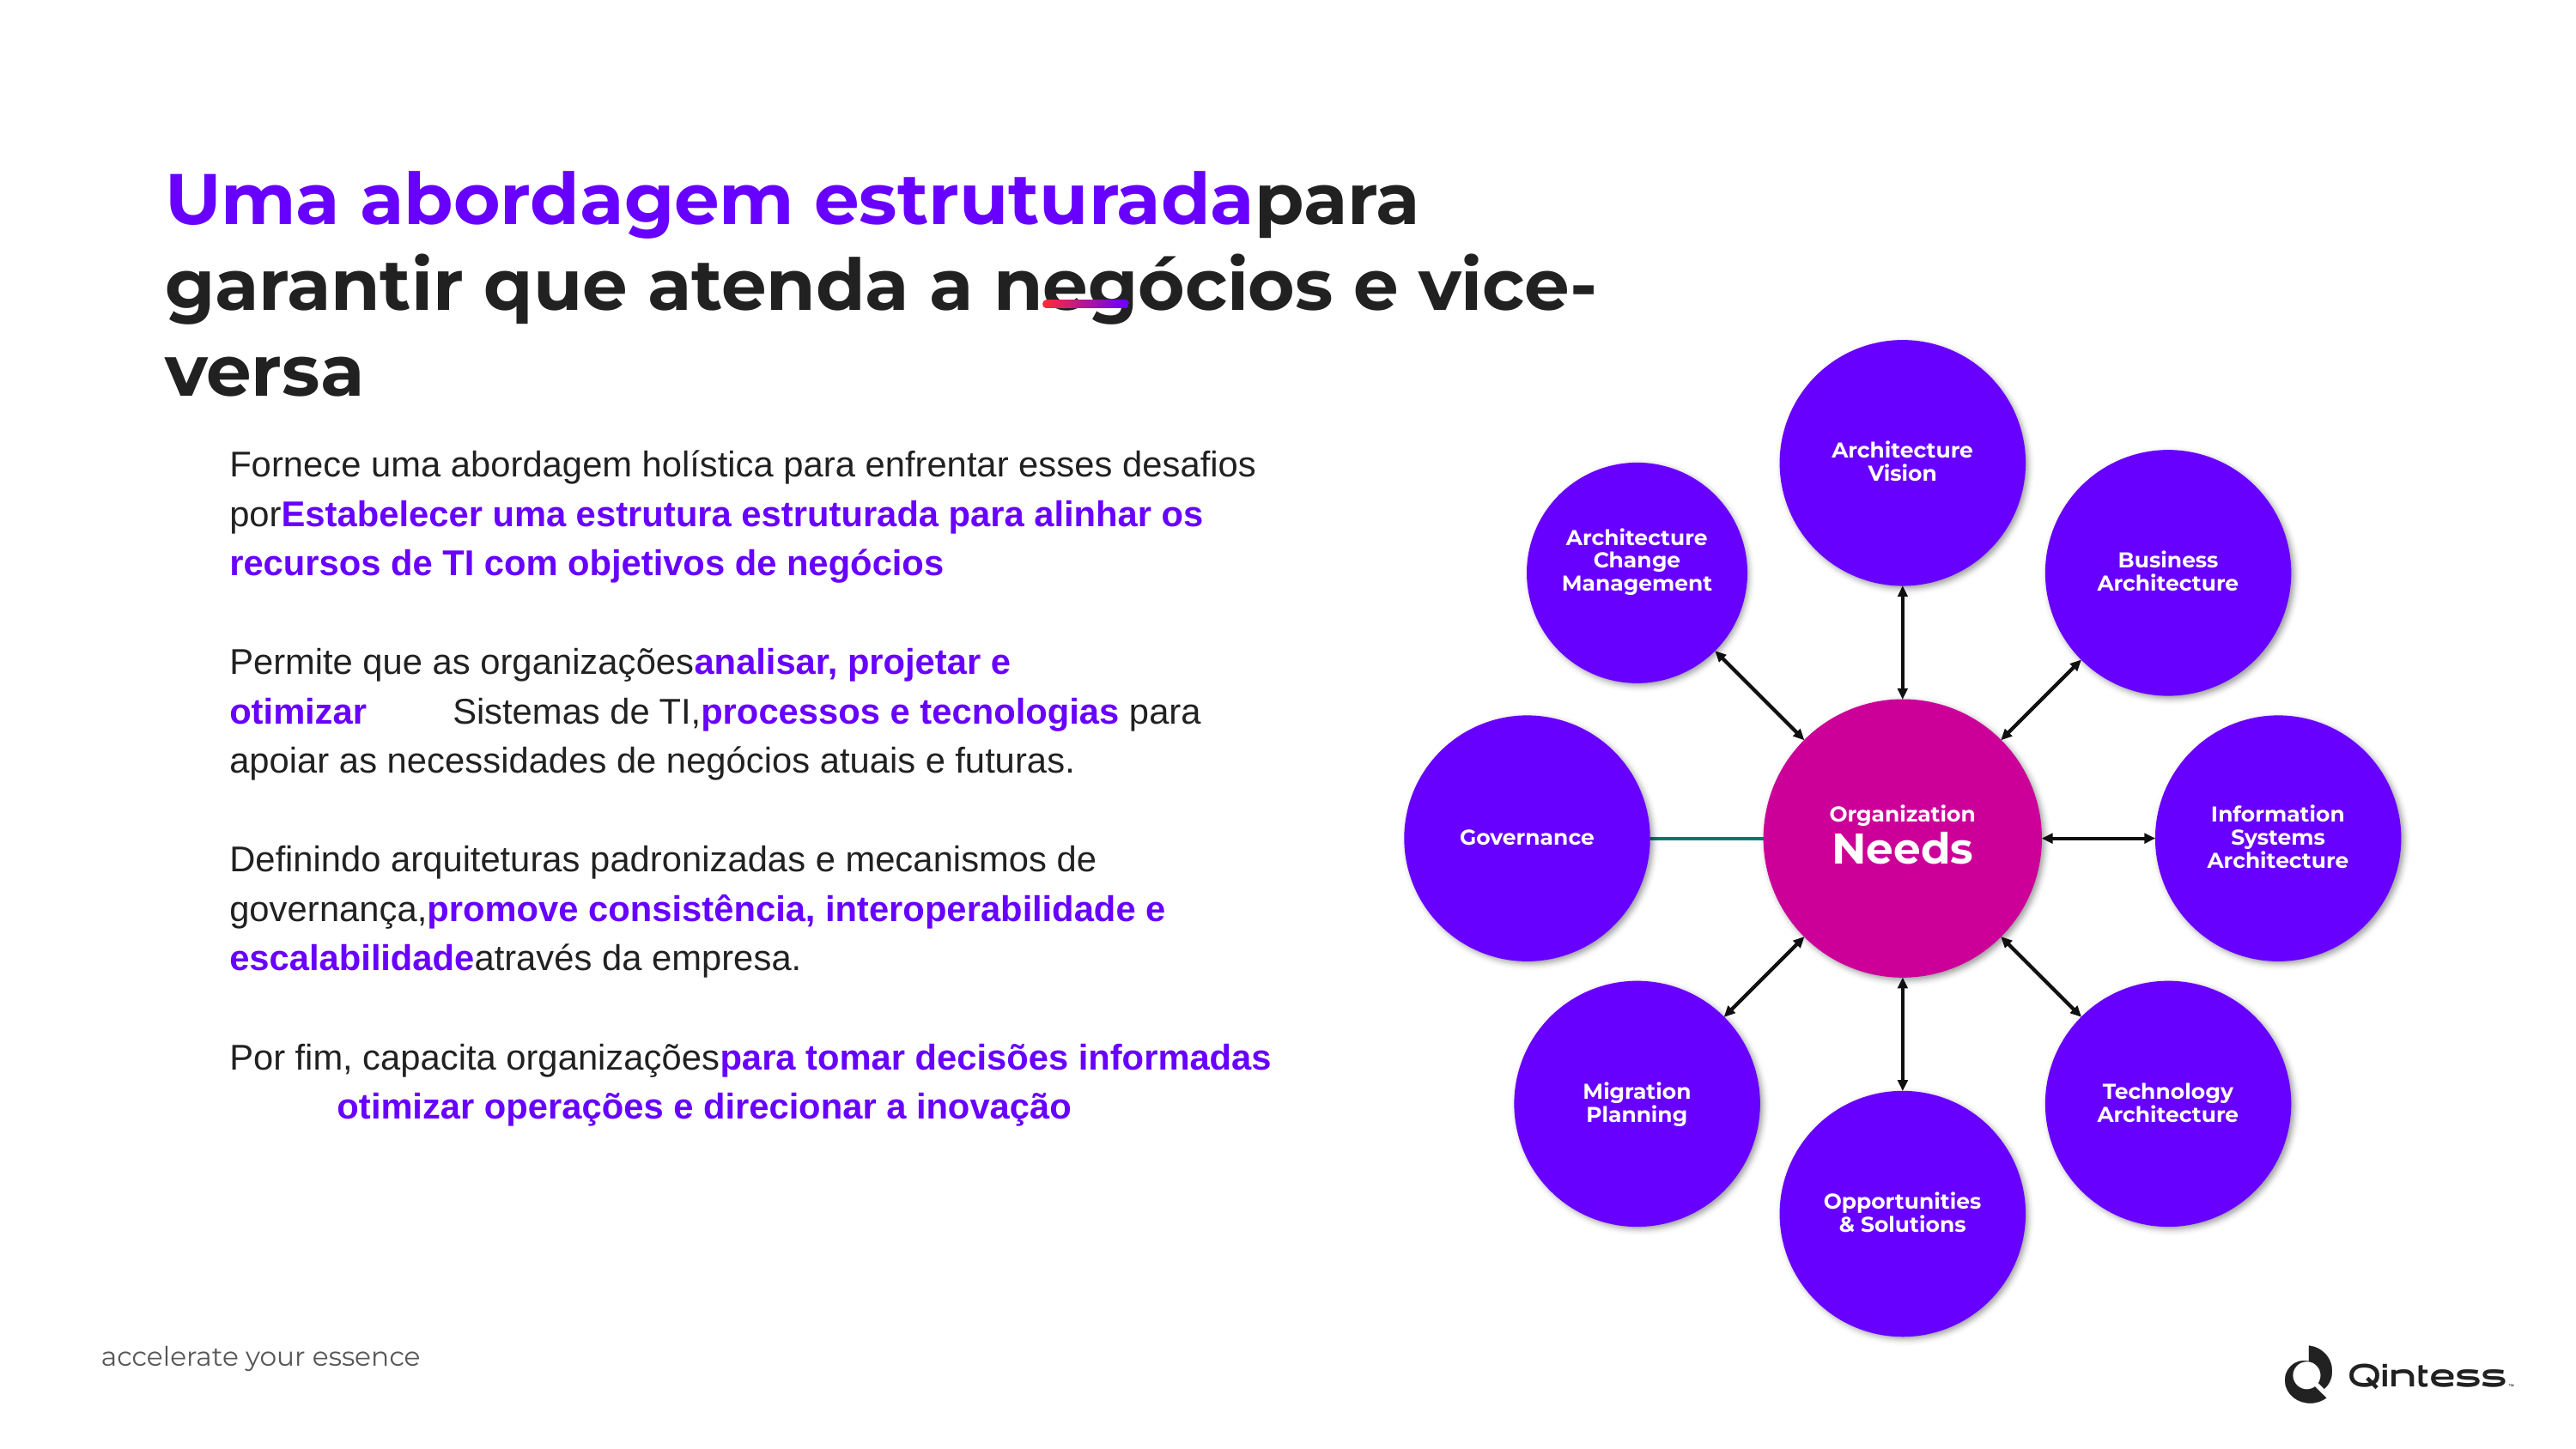

Uma abordagem estruturadapara garantir que atenda a negócios e vice-versa

Organization Needs

Architecture Vision

Business Architecture

Information Systems Architecture

Technology Architecture

Opportunities & Solutions

Migration Planning

Governance

Architecture Change Management
Fornece uma abordagem holística para enfrentar esses desafios porEstabelecer uma estrutura estruturada para alinhar os recursos de TI com objetivos de negócios.

Permite que as organizaçõesanalisar, projetar e otimizardelesSistemas de TI,processos e tecnologias para apoiar as necessidades de negócios atuais e futuras.

Definindo arquiteturas padronizadas e mecanismos de governança,promove consistência, interoperabilidade e escalabilidadeatravés da empresa.

Por fim, capacita organizaçõespara tomar decisões informadas, Assim,otimizar operações e direcionar a inovaçãoao reduzir os custos e atenuar os riscos.